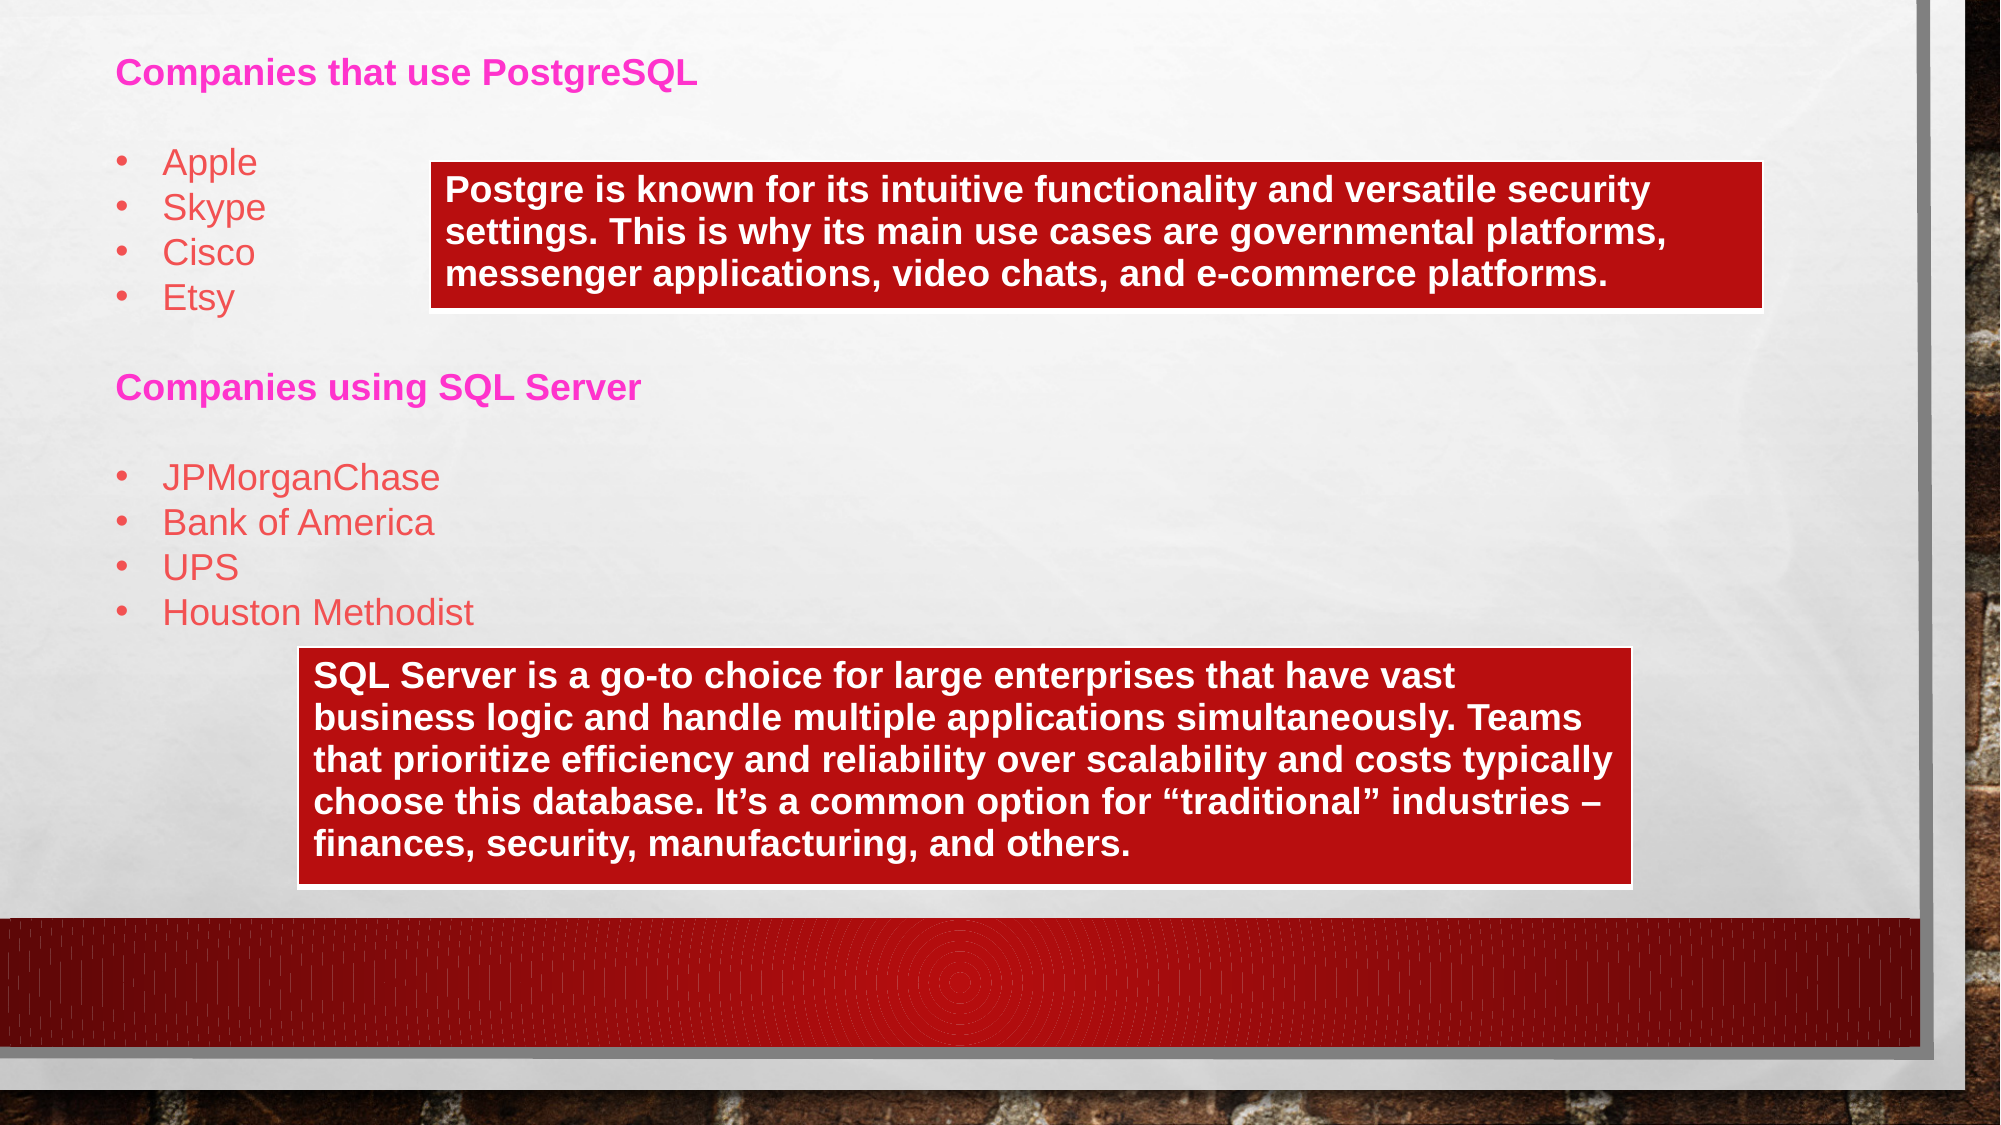

Companies that use PostgreSQL

Apple
Skype
Cisco
Etsy

Companies using SQL Server

JPMorganChase
Bank of America
UPS
Houston Methodist

| Postgre is known for its intuitive functionality and versatile security settings. This is why its main use cases are governmental platforms, messenger applications, video chats, and e-commerce platforms. |
| --- |
| SQL Server is a go-to choice for large enterprises that have vast business logic and handle multiple applications simultaneously. Teams that prioritize efficiency and reliability over scalability and costs typically choose this database. It’s a common option for “traditional” industries – finances, security, manufacturing, and others. |
| --- |